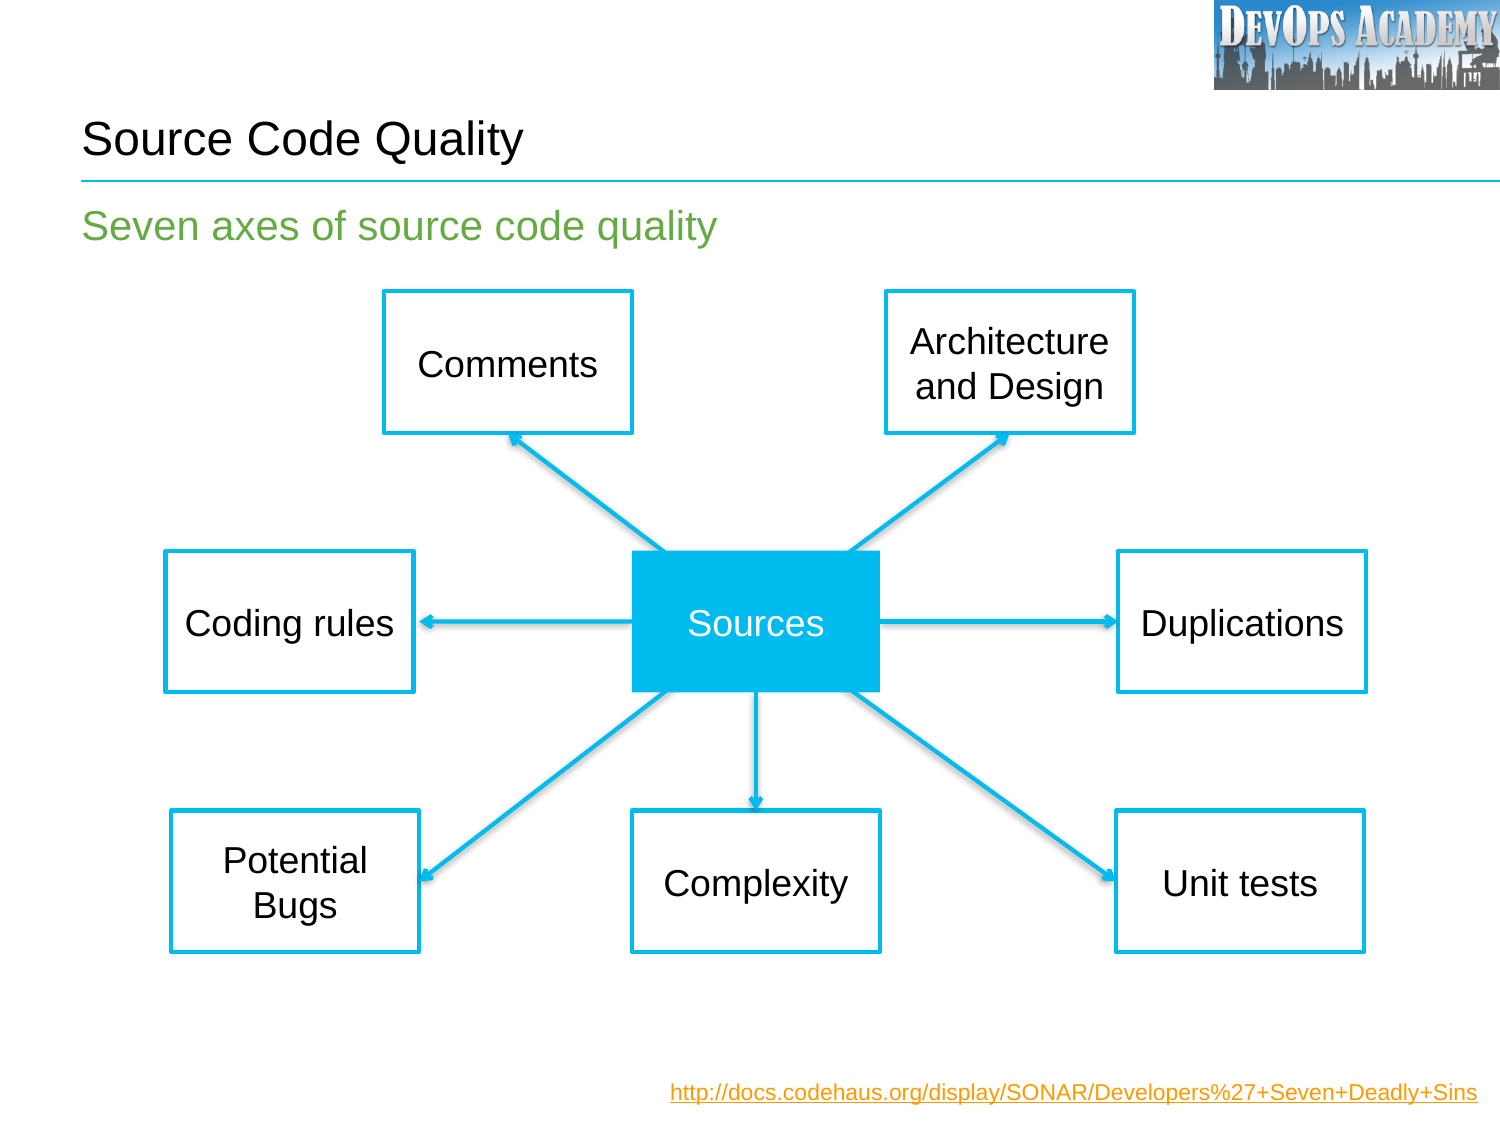

# Source Code Quality
Seven axes of source code quality
Comments
Architecture and Design
Coding rules
Sources
Duplications
Potential Bugs
Complexity
Unit tests
http://docs.codehaus.org/display/SONAR/Developers%27+Seven+Deadly+Sins